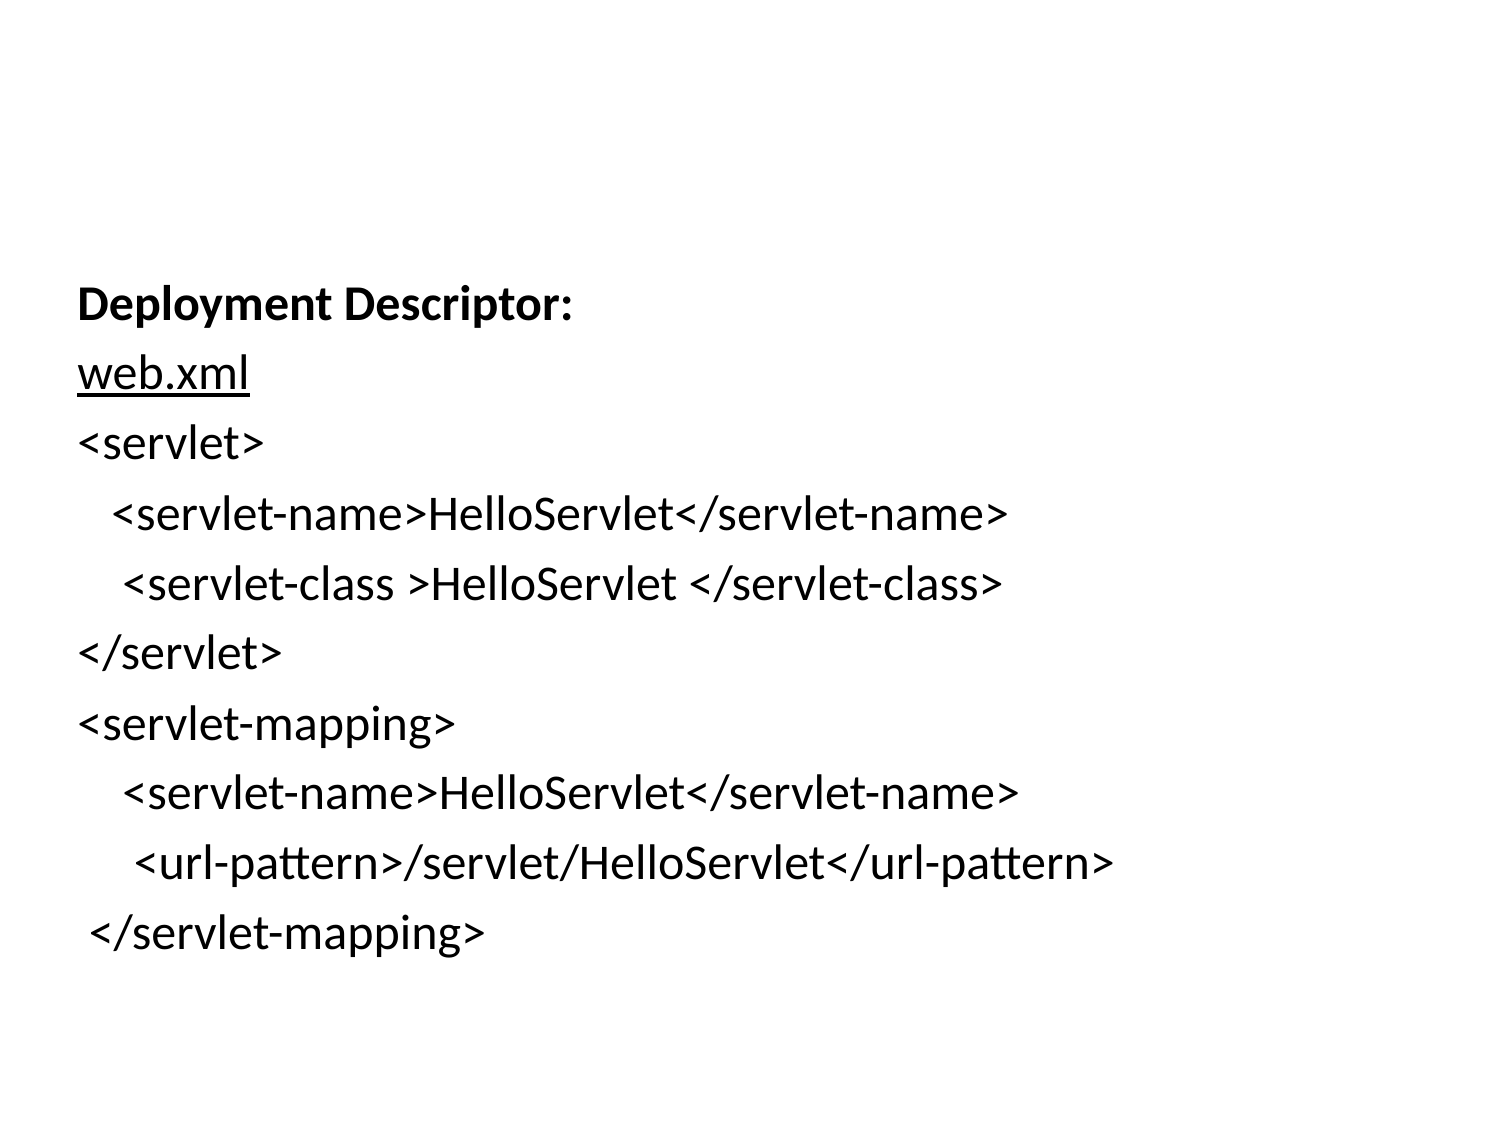

#
Deployment Descriptor:
web.xml
<servlet>
   <servlet-name>HelloServlet</servlet-name>
    <servlet-class >HelloServlet </servlet-class>
</servlet>
<servlet-mapping>
    <servlet-name>HelloServlet</servlet-name>
     <url-pattern>/servlet/HelloServlet</url-pattern>
 </servlet-mapping>